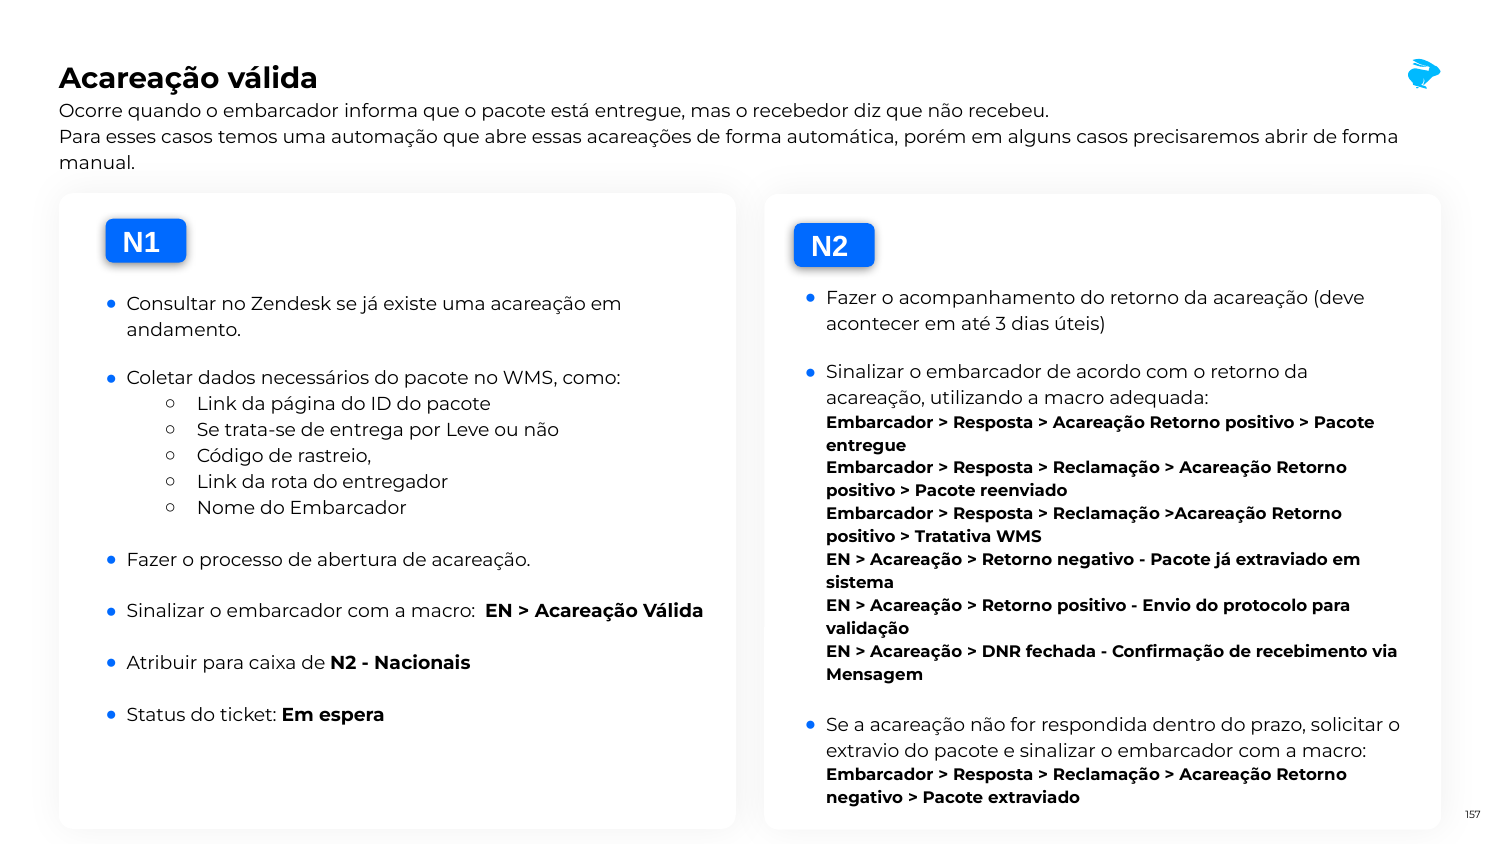

# Acareação válida

Ocorre quando o embarcador informa que o pacote está entregue, mas o recebedor diz que não recebeu.
Para esses casos temos uma automação que abre essas acareações de forma automática, porém em alguns casos precisaremos abrir de forma manual.

N1
N2
Fazer o acompanhamento do retorno da acareação (deve acontecer em até 3 dias úteis)
Sinalizar o embarcador de acordo com o retorno da acareação, utilizando a macro adequada:
Embarcador > Resposta > Acareação Retorno positivo > Pacote entregue
Embarcador > Resposta > Reclamação > Acareação Retorno positivo > Pacote reenviado
Embarcador > Resposta > Reclamação >Acareação Retorno positivo > Tratativa WMS
EN > Acareação > Retorno negativo - Pacote já extraviado em sistema
EN > Acareação > Retorno positivo - Envio do protocolo para validação
EN > Acareação > DNR fechada - Confirmação de recebimento via Mensagem

Se a acareação não for respondida dentro do prazo, solicitar o extravio do pacote e sinalizar o embarcador com a macro:
Embarcador > Resposta > Reclamação > Acareação Retorno negativo > Pacote extraviado

Consultar no Zendesk se já existe uma acareação em andamento.
Coletar dados necessários do pacote no WMS, como:
Link da página do ID do pacote
Se trata-se de entrega por Leve ou não
Código de rastreio,
Link da rota do entregador
Nome do Embarcador
Fazer o processo de abertura de acareação.
Sinalizar o embarcador com a macro:  EN > Acareação Válida
Atribuir para caixa de N2 - Nacionais
Status do ticket: Em espera

157